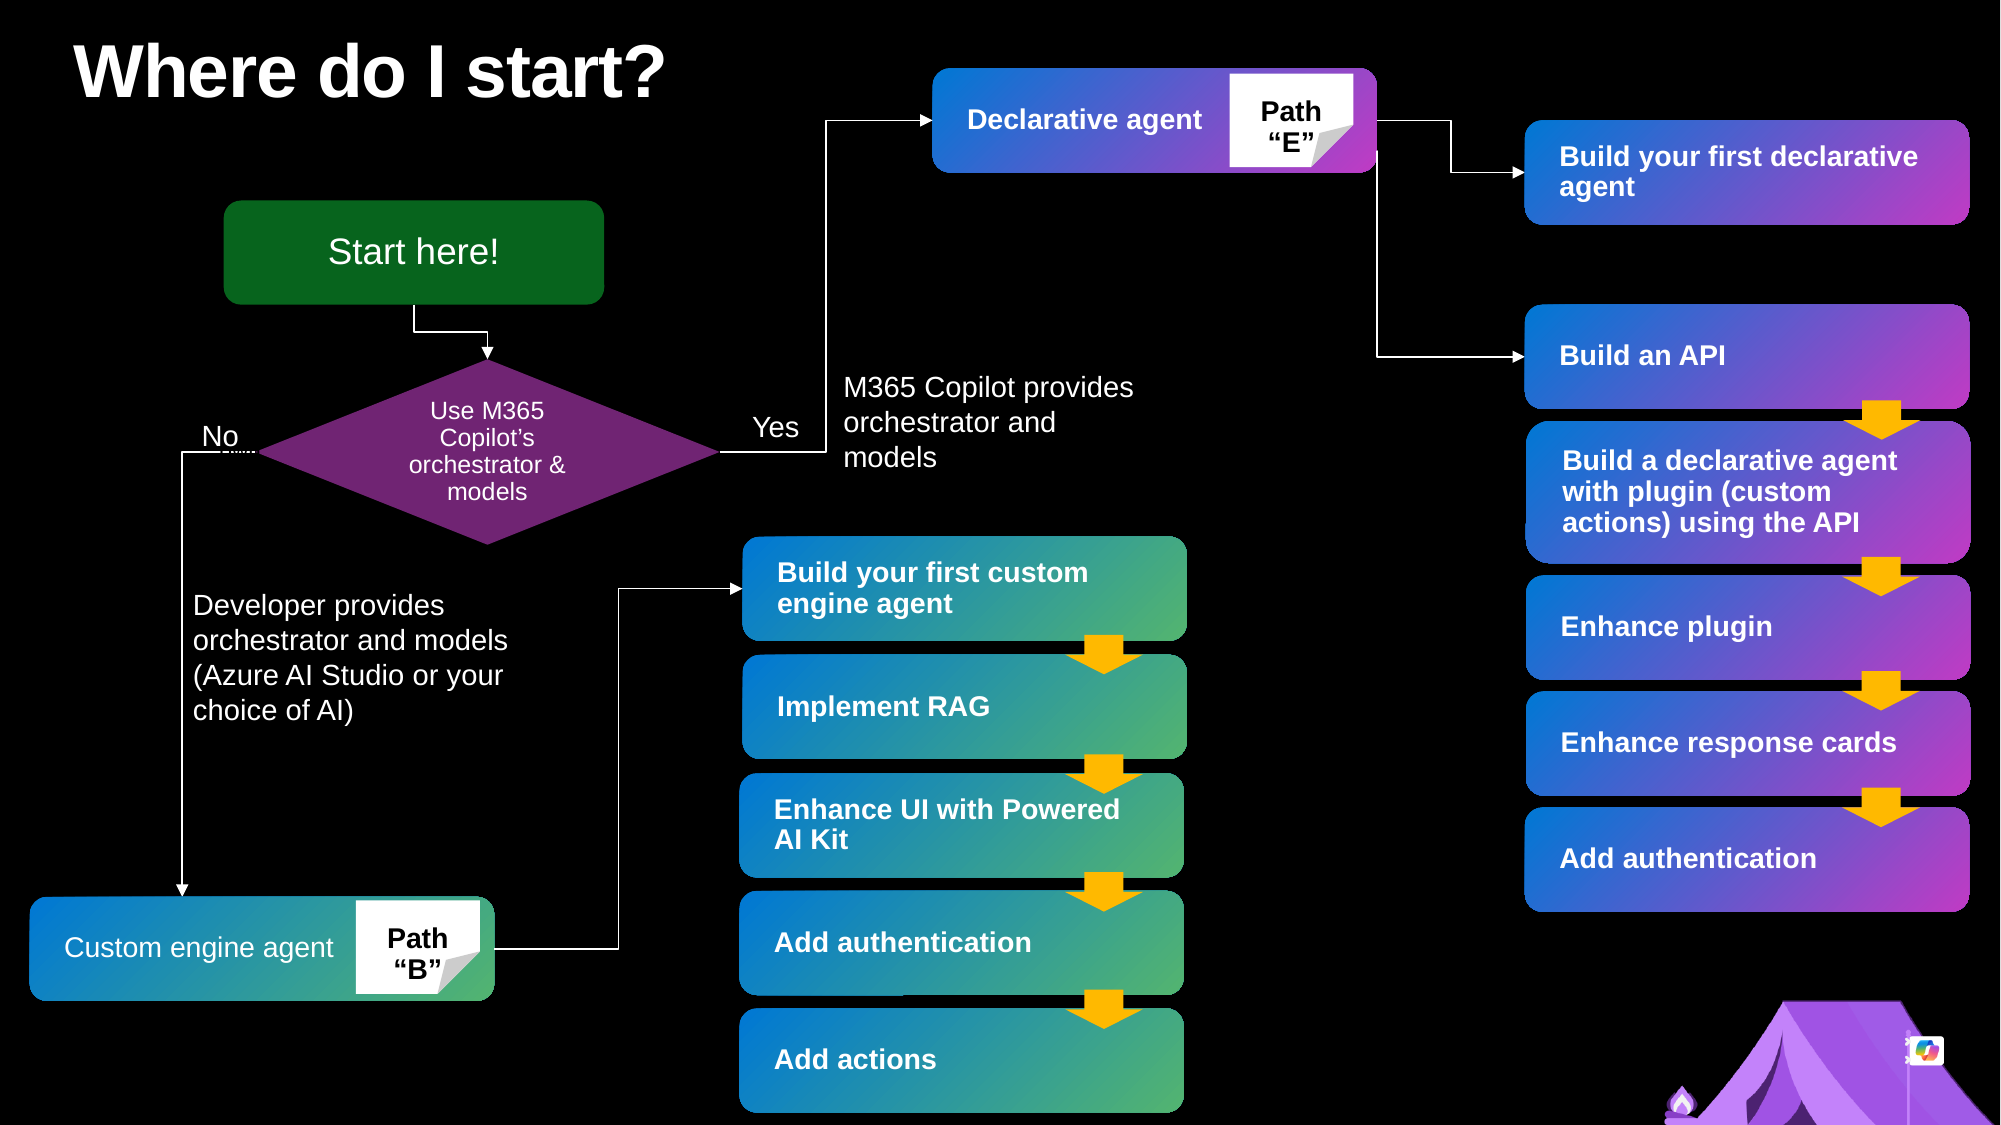

# Where do I start?
Declarative agent
Path “E”
Build your first declarative agent
Start here!
Build an API
Use M365 Copilot’s orchestrator & models
Bring your own
M365 Copilot provides orchestrator and models

Yes
No
Build a declarative agent with plugin (custom actions) using the API
Build your first custom engine agent

Enhance plugin
Developer provides orchestrator and models
(Azure AI Studio or your choice of AI)

Implement RAG

Enhance response cards

Enhance UI with Powered AI Kit

Add authentication

Add authentication

Custom engine agent
Path “B”

Add actions